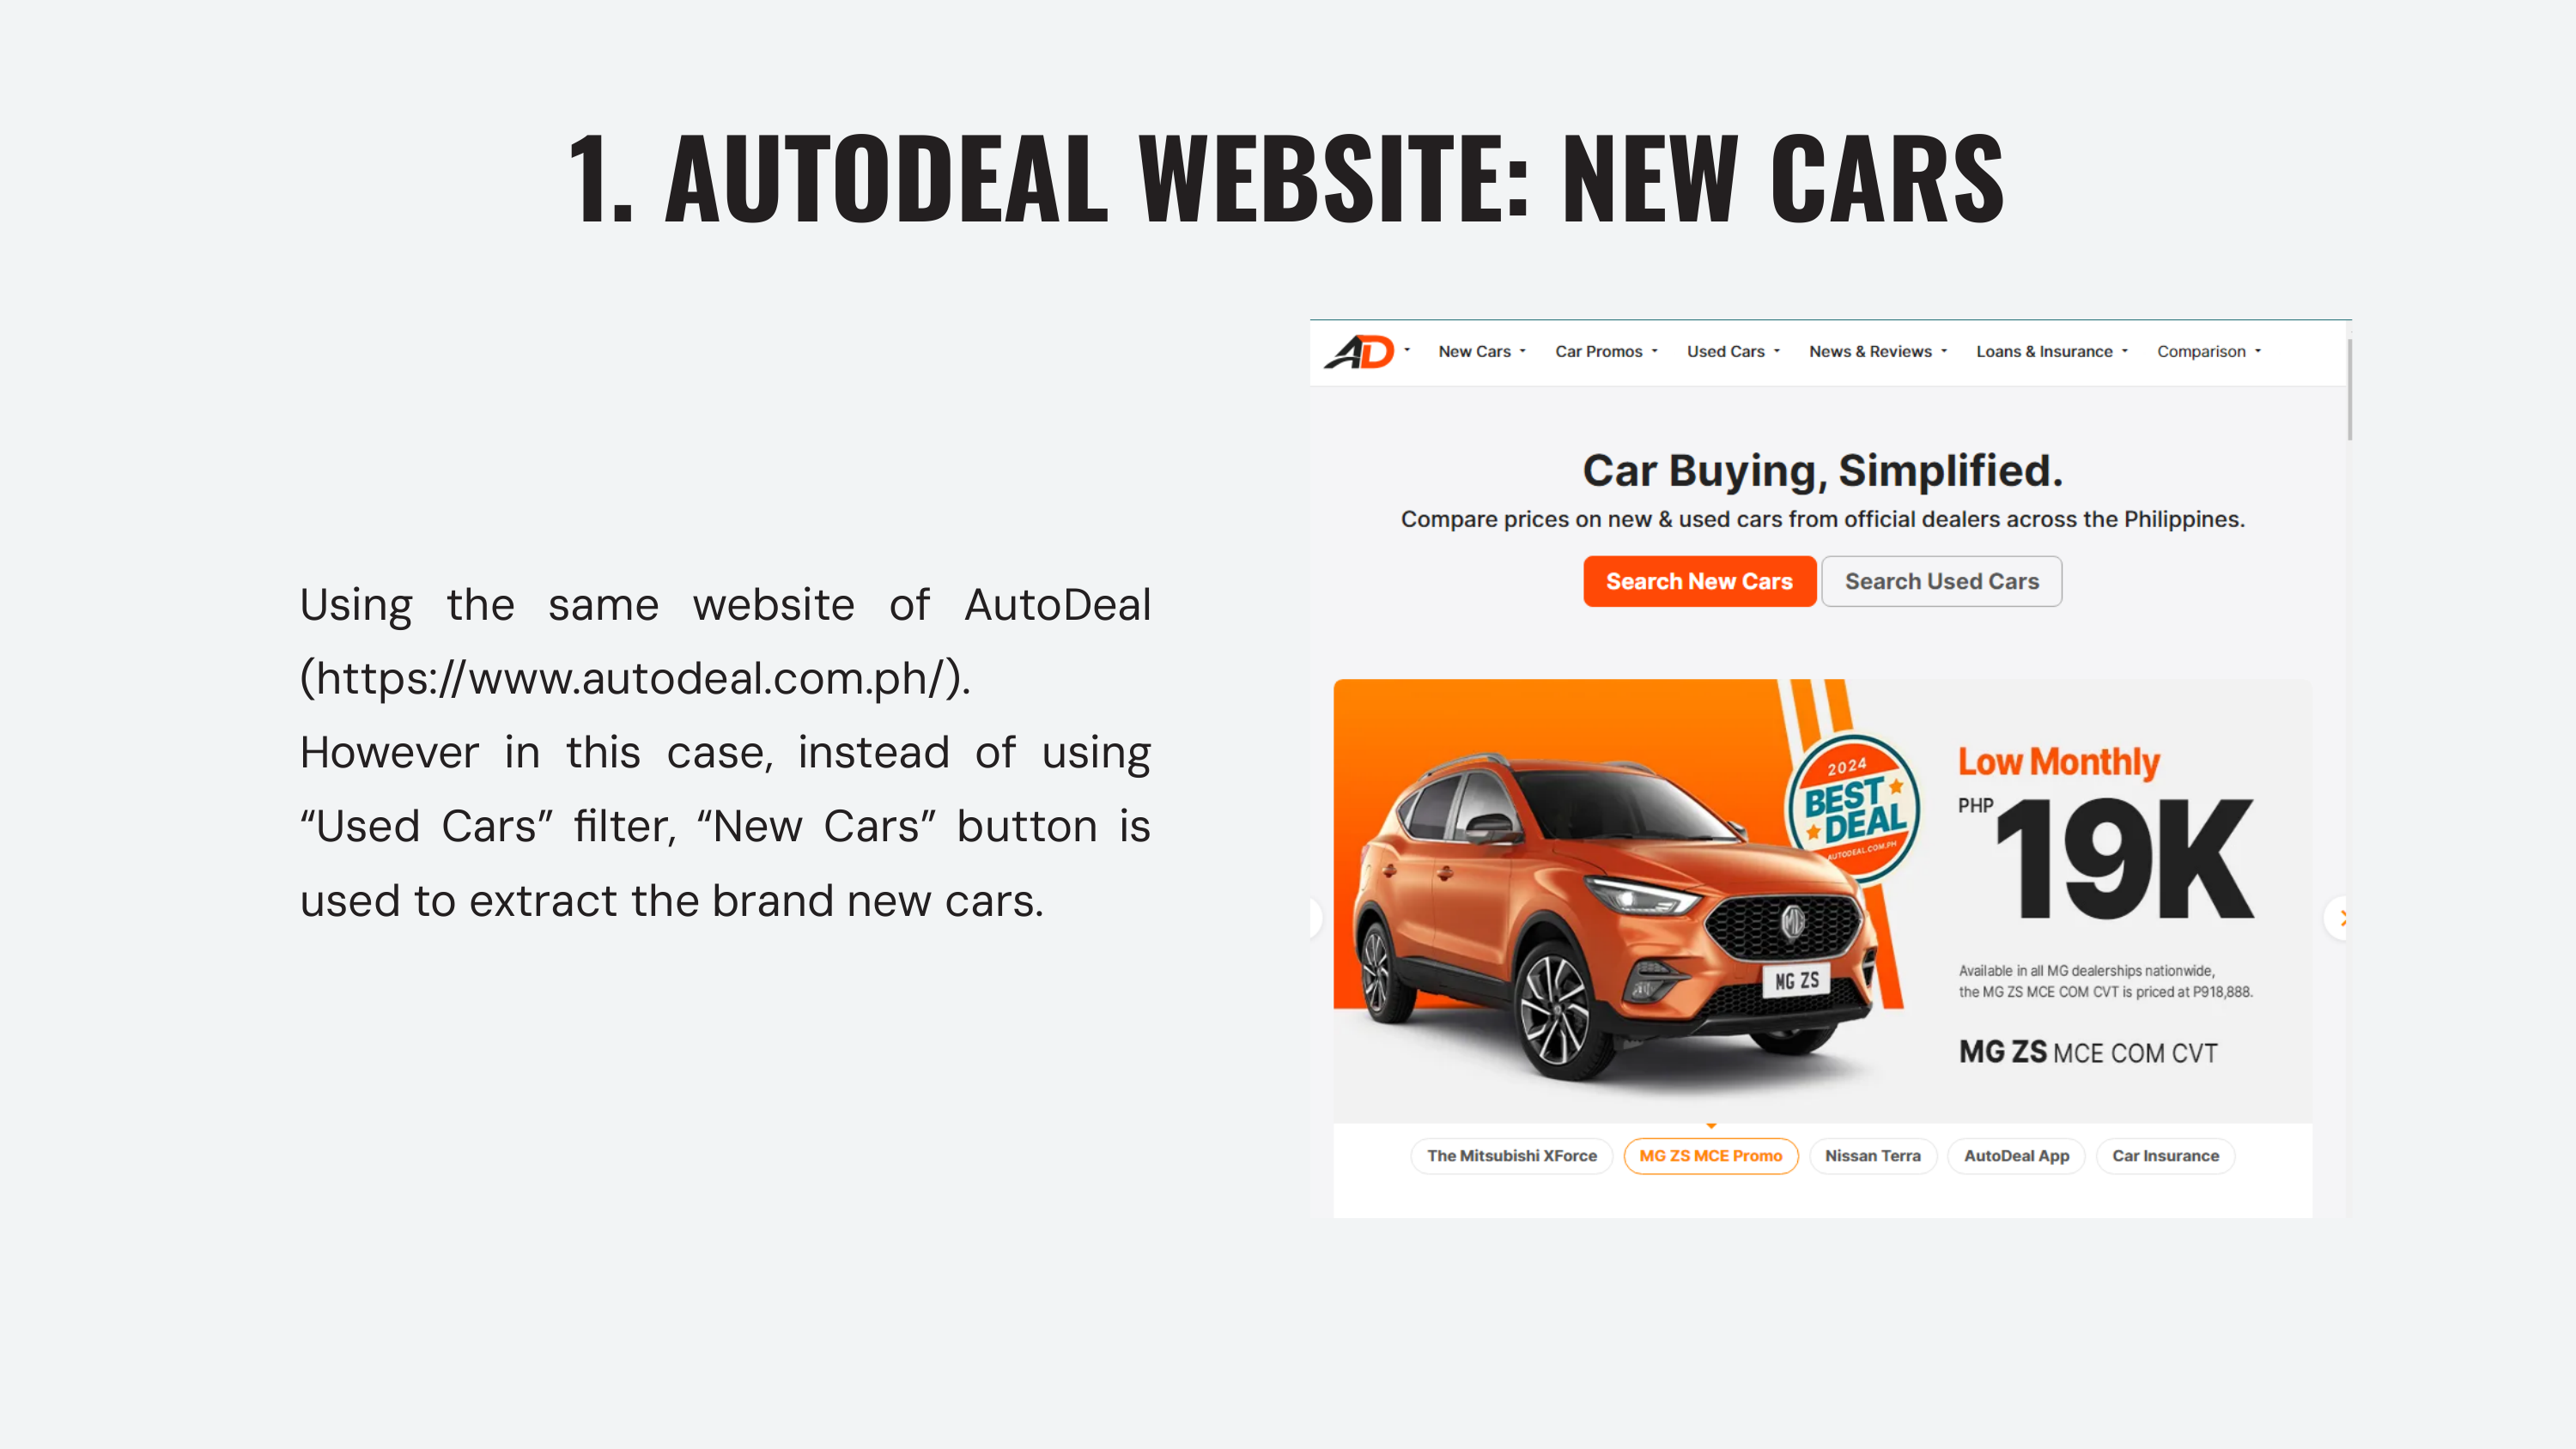

1. AUTODEAL WEBSITE: NEW CARS

Using the same website of AutoDeal (https://www.autodeal.com.ph/). However in this case, instead of using “Used Cars” filter, “New Cars” button is used to extract the brand new cars.